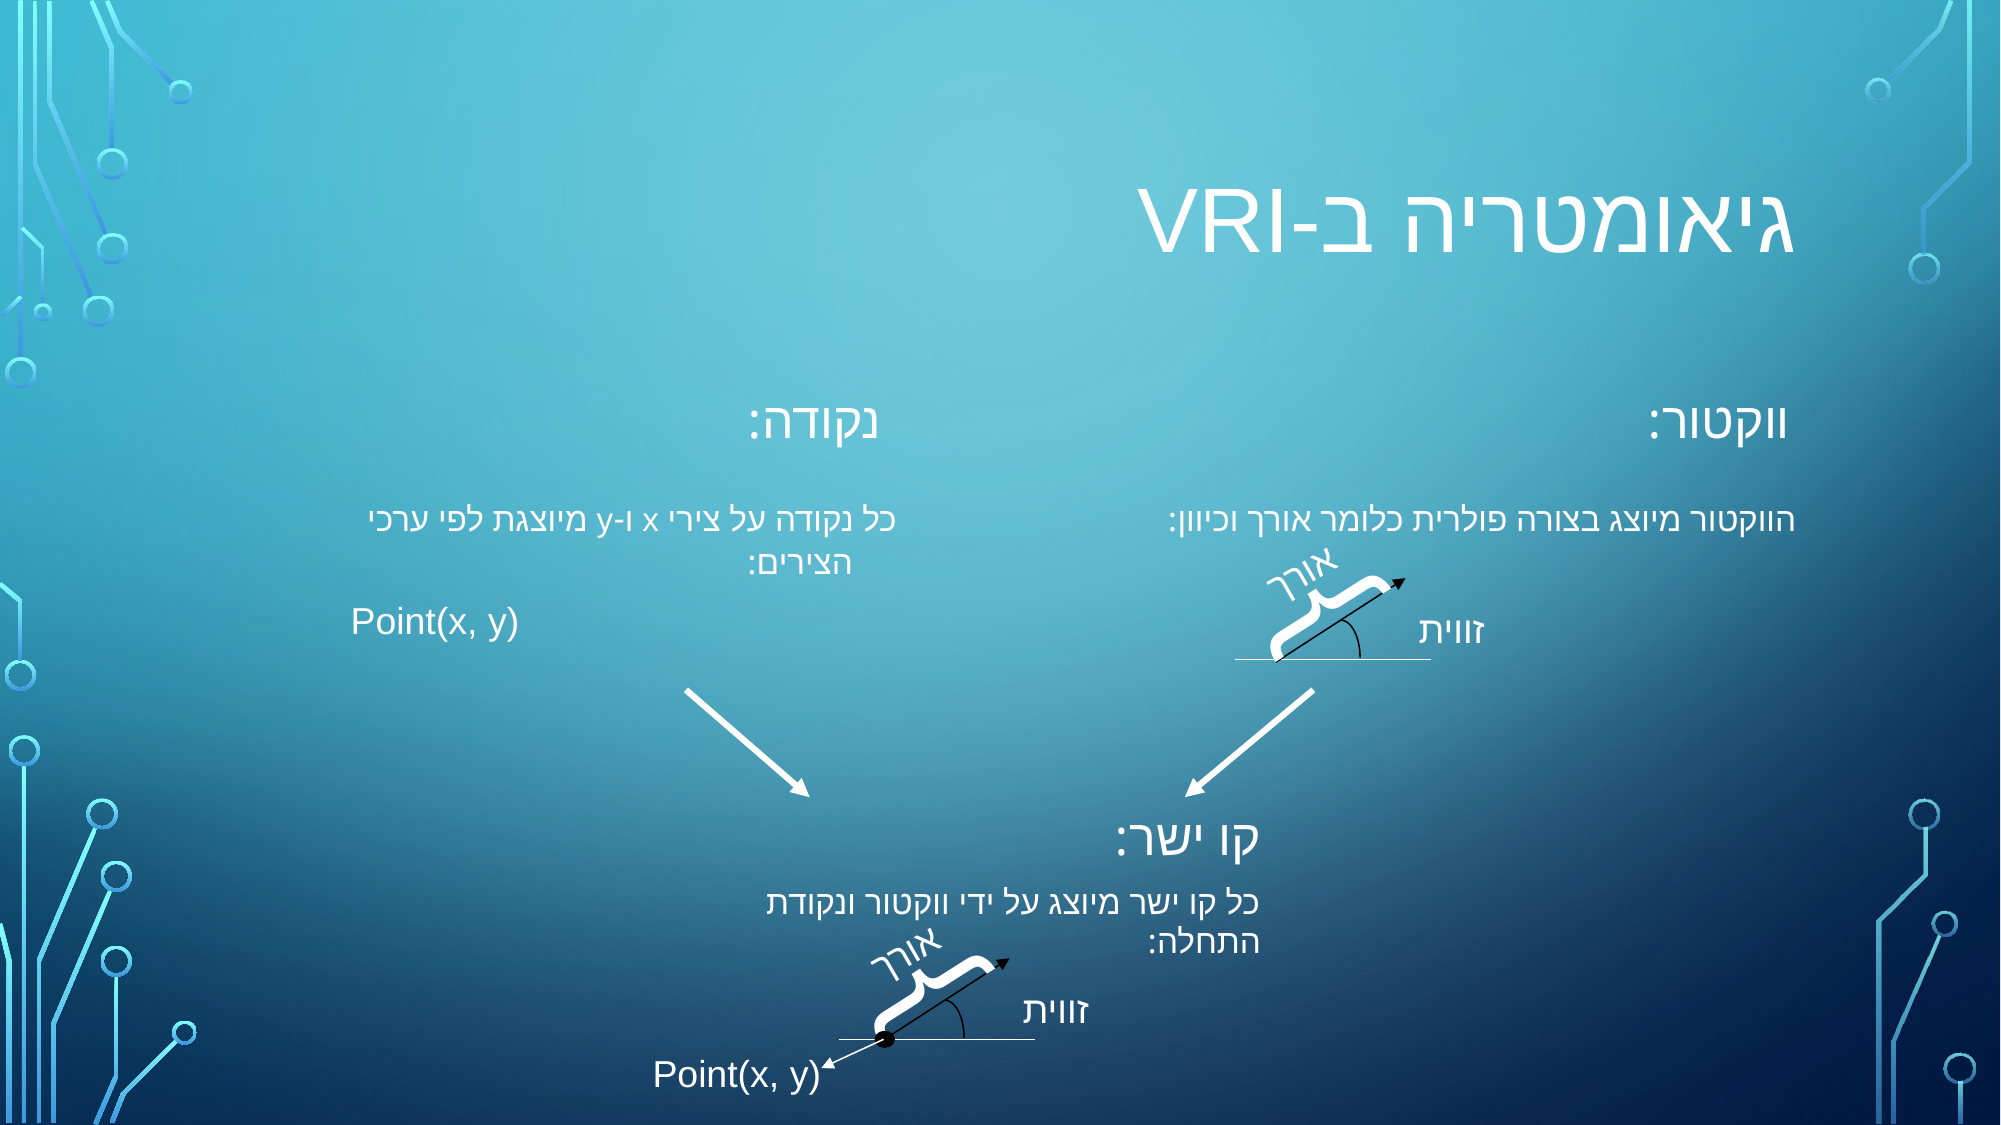

# גיאומטריה ב-VRI
	ווקטור:						נקודה:
	הווקטור מיוצג בצורה פולרית כלומר אורך וכיוון:			כל נקודה על צירי x ו-y מיוצגת לפי ערכי
							הצירים:

{
אורך
Point(x, y)
זווית

קו ישר:
כל קו ישר מיוצג על ידי ווקטור ונקודת התחלה:
{
אורך
זווית

Point(x, y)